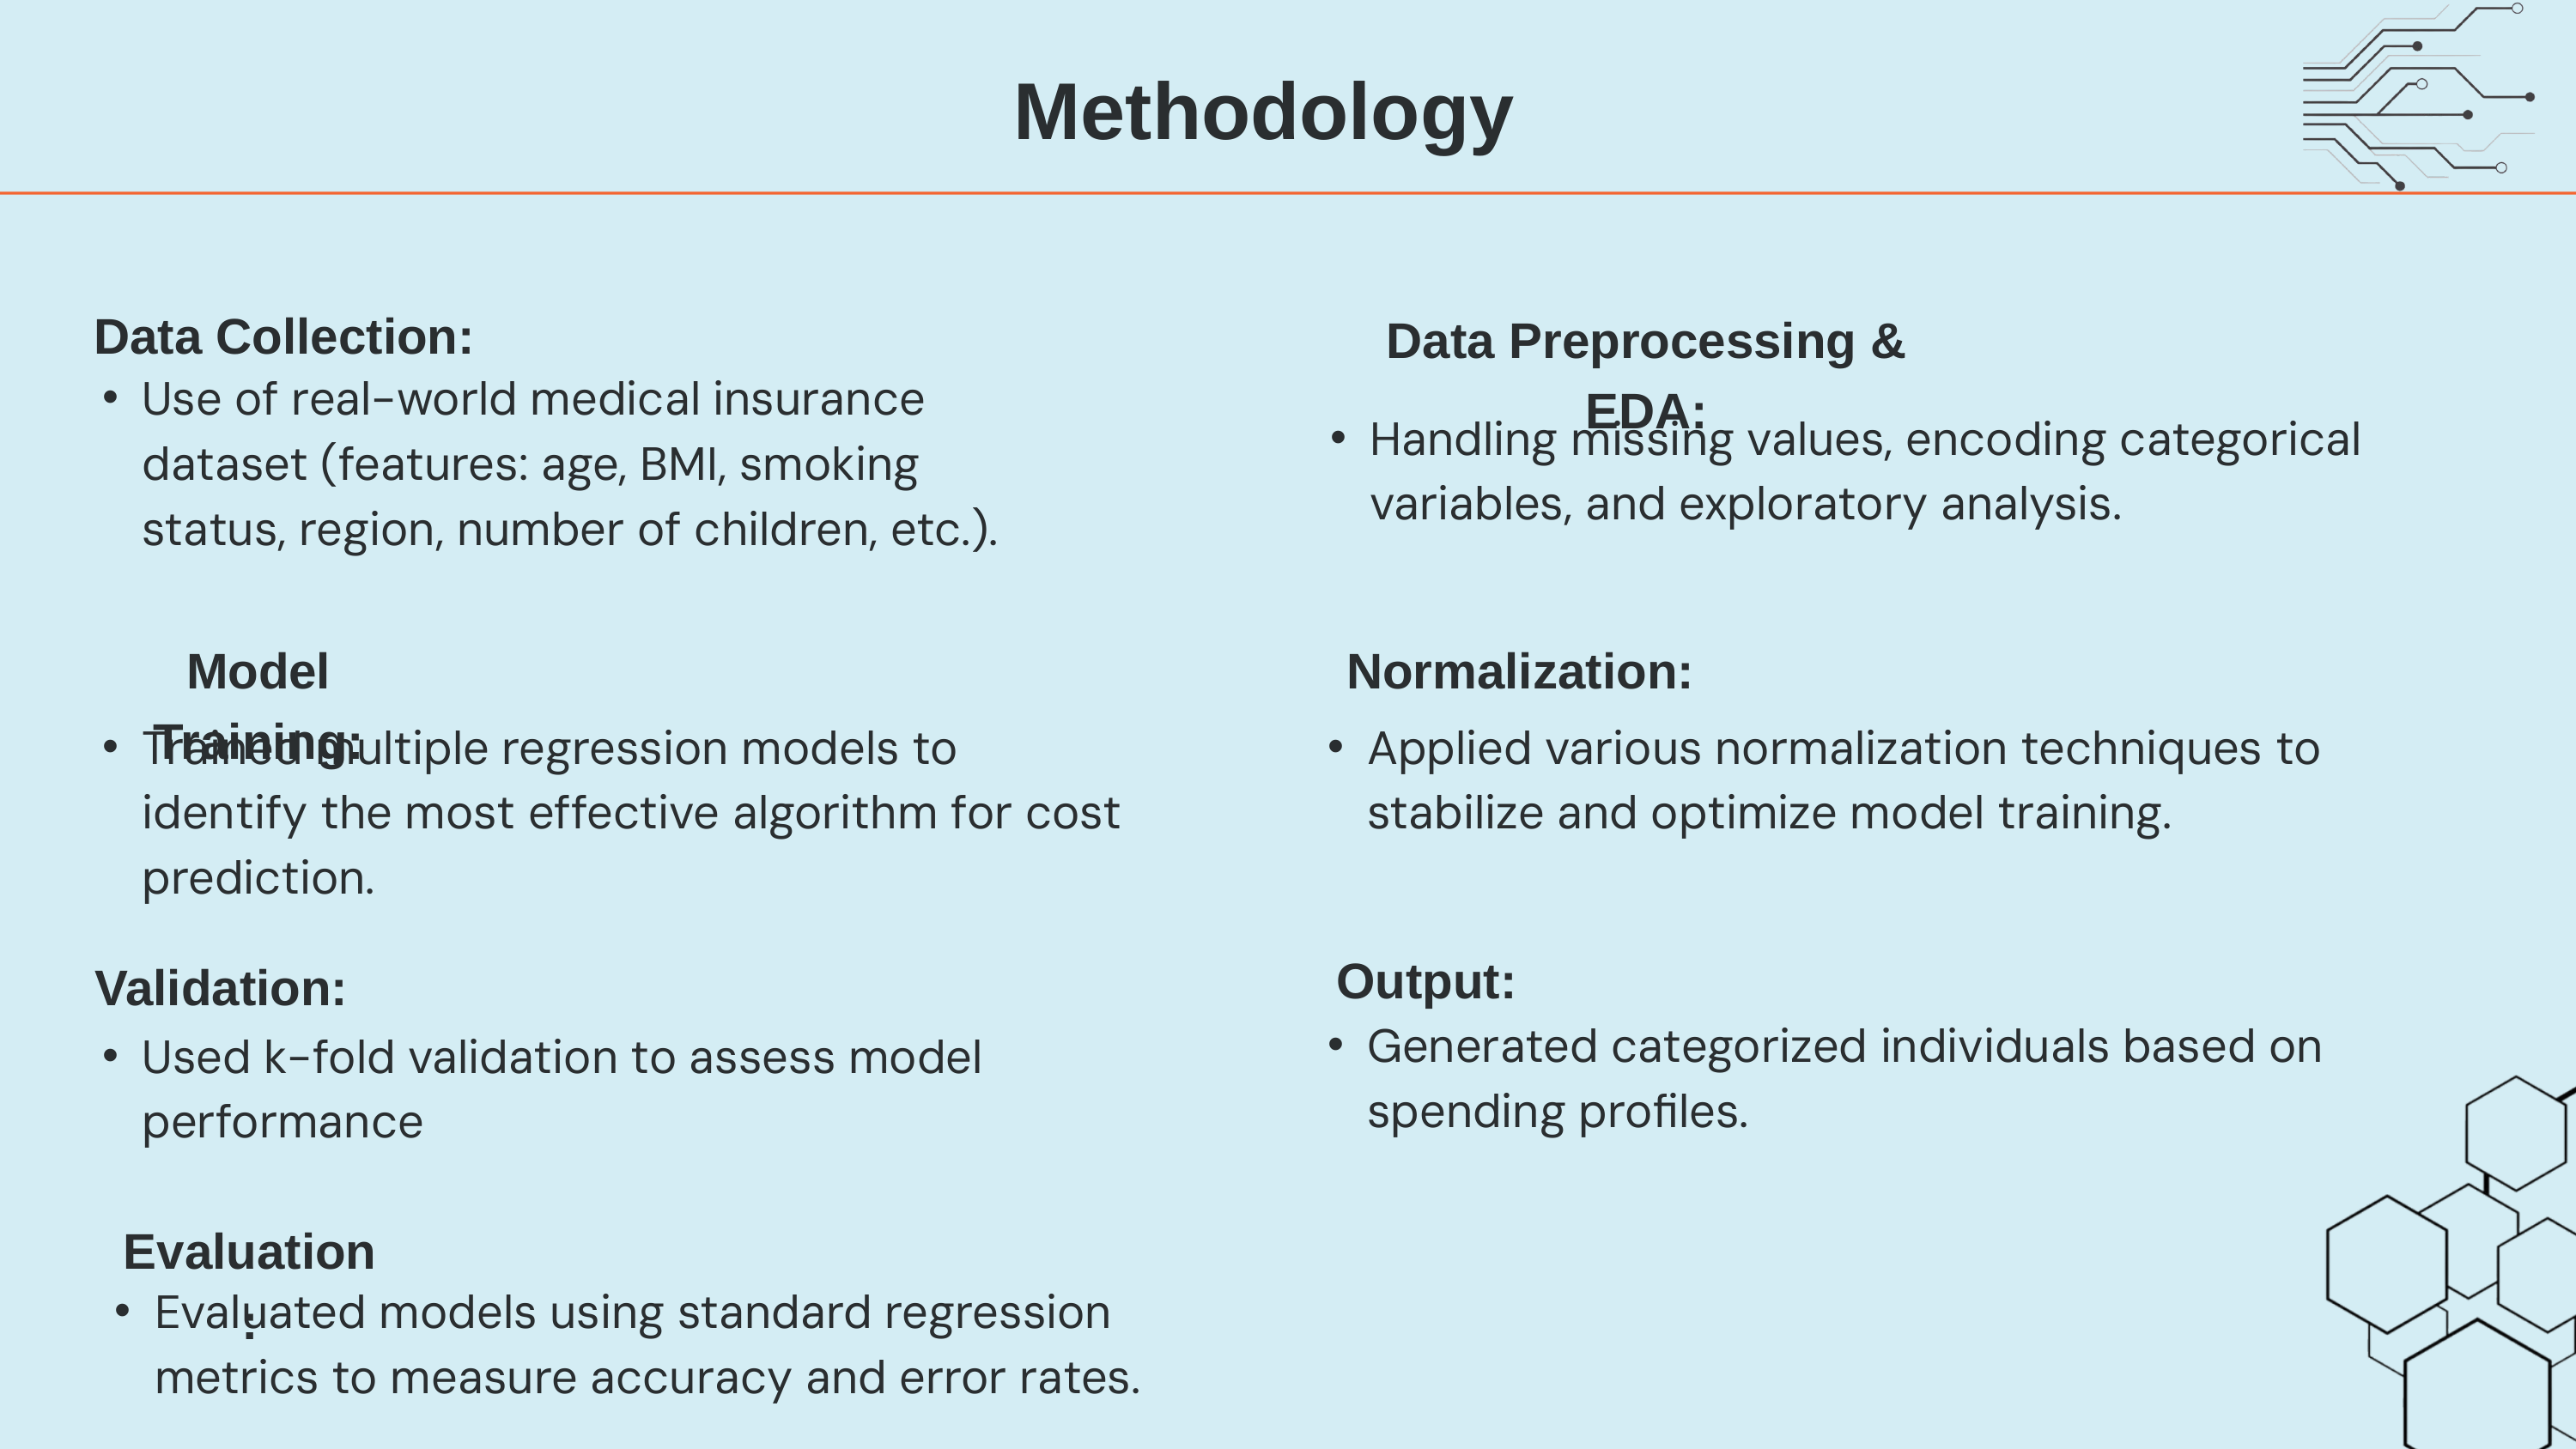

Methodology

Data Collection:
Data Preprocessing & EDA:
Use of real-world medical insurance dataset (features: age, BMI, smoking status, region, number of children, etc.).
Handling missing values, encoding categorical variables, and exploratory analysis.
Model Training:
Normalization:
Trained multiple regression models to identify the most effective algorithm for cost prediction.
Applied various normalization techniques to stabilize and optimize model training.
Output:
Validation:
Generated categorized individuals based on spending profiles.
Used k-fold validation to assess model performance

Evaluation:
Evaluated models using standard regression metrics to measure accuracy and error rates.